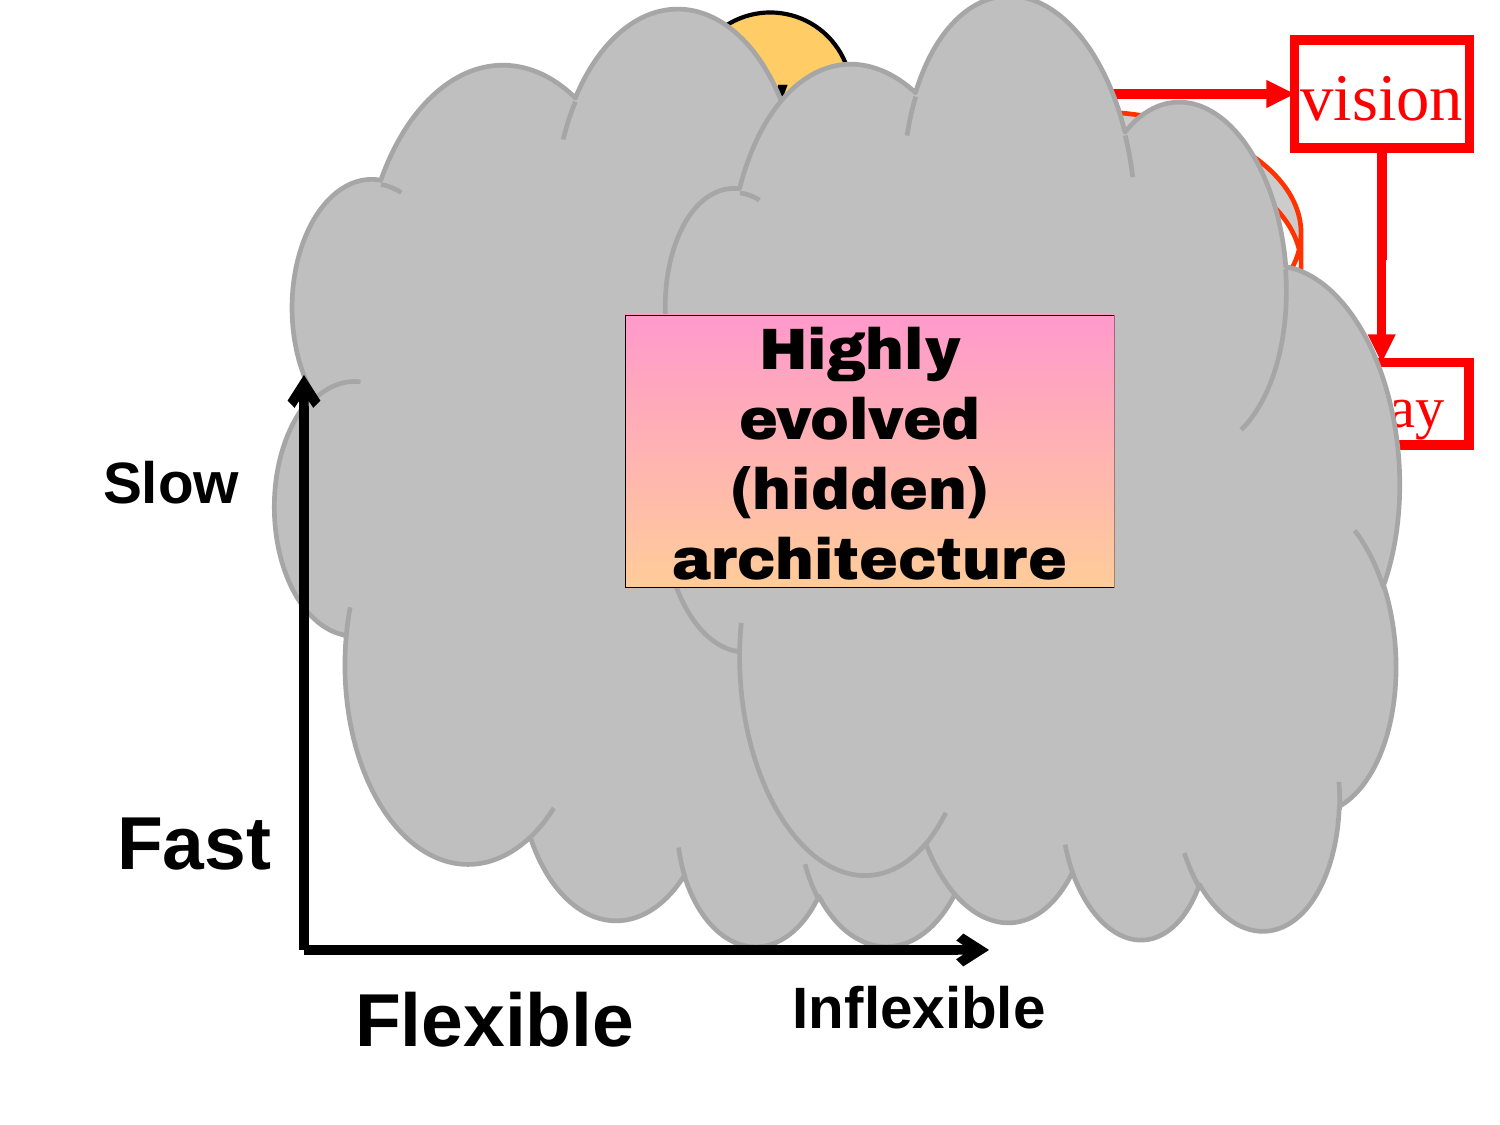

eye

vision

slow
Act
Highly
evolved
(hidden)
architecture
delay
Slow
vision
VOR
Fast
Inflexible
Flexible